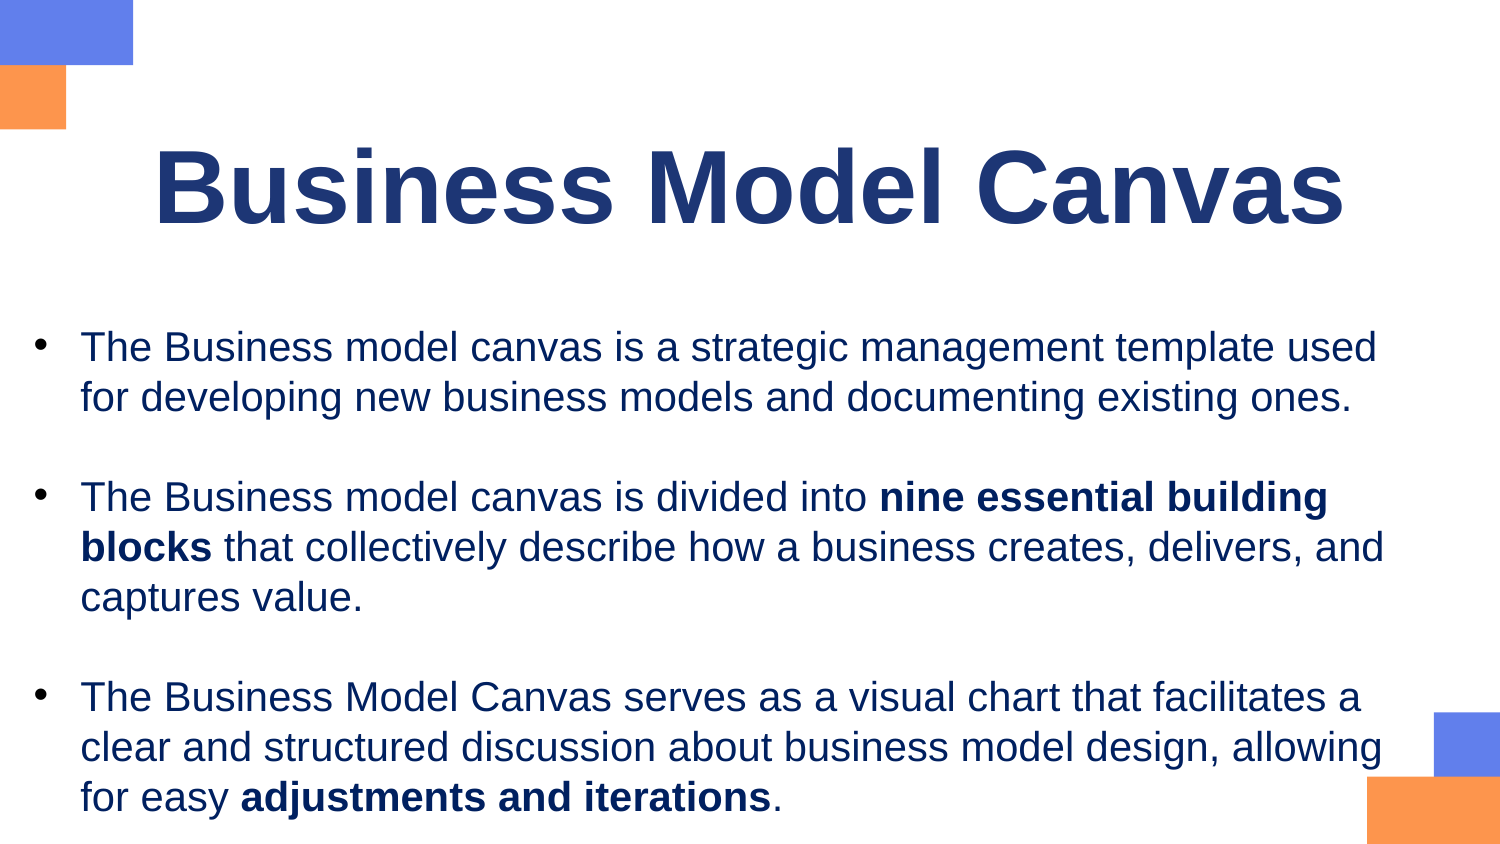

Business Model Canvas
The Business model canvas is a strategic management template used for developing new business models and documenting existing ones.

The Business model canvas is divided into nine essential building blocks that collectively describe how a business creates, delivers, and captures value.

The Business Model Canvas serves as a visual chart that facilitates a clear and structured discussion about business model design, allowing for easy adjustments and iterations.